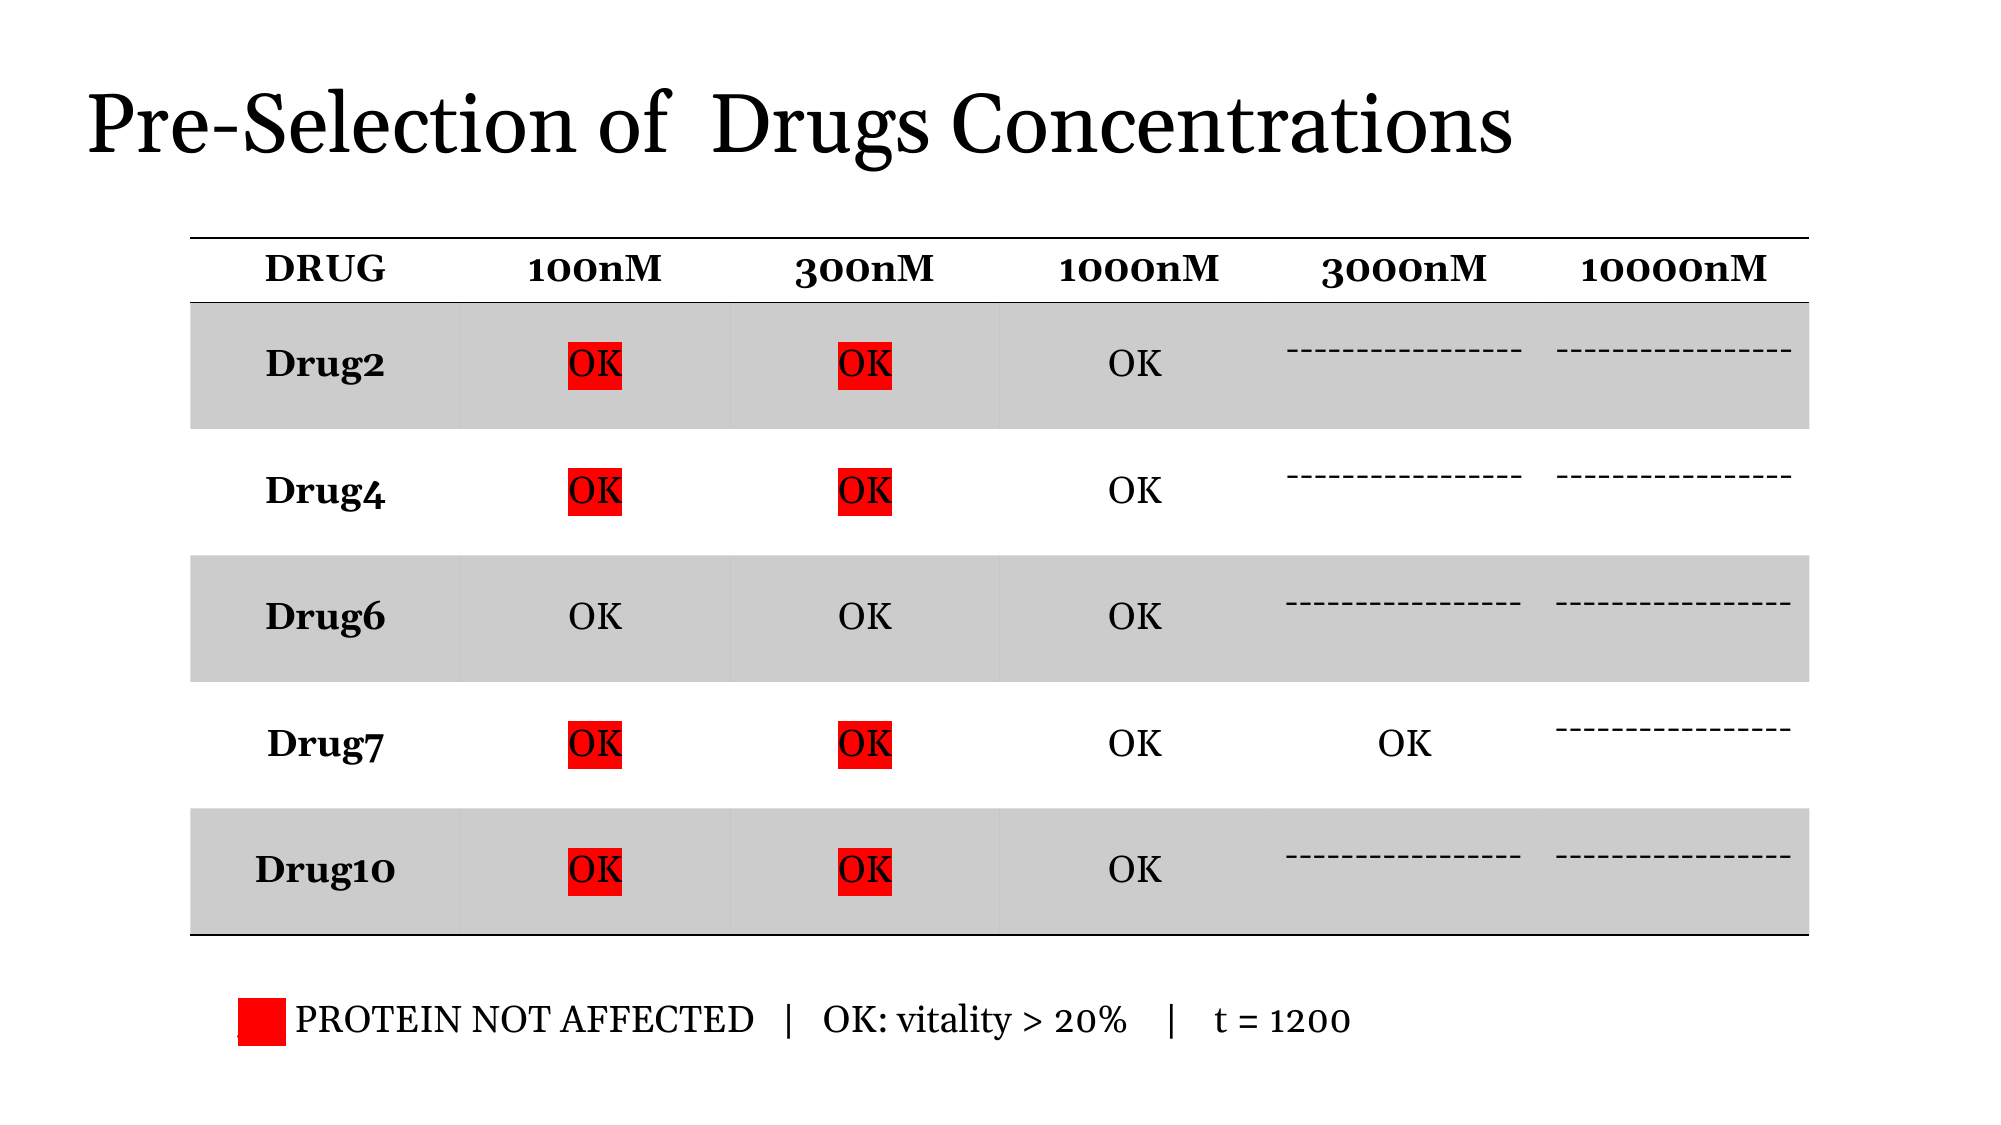

Pre-Selection of  Drugs Concentrations
| DRUG | 100nM | 300nM | 1000nM | 3000nM | 10000nM |
| --- | --- | --- | --- | --- | --- |
| Drug2 | OK | OK | OK | ----------------- | ----------------- |
| Drug4 | OK | OK | OK | ----------------- | ----------------- |
| Drug6 | OK | OK | OK | ----------------- | ----------------- |
| Drug7 | OK | OK | OK | OK | ----------------- |
| Drug10 | OK | OK | OK | ----------------- | ----------------- |
__ PROTEIN NOT AFFECTED   |   OK: vitality > 20%    |    t = 1200